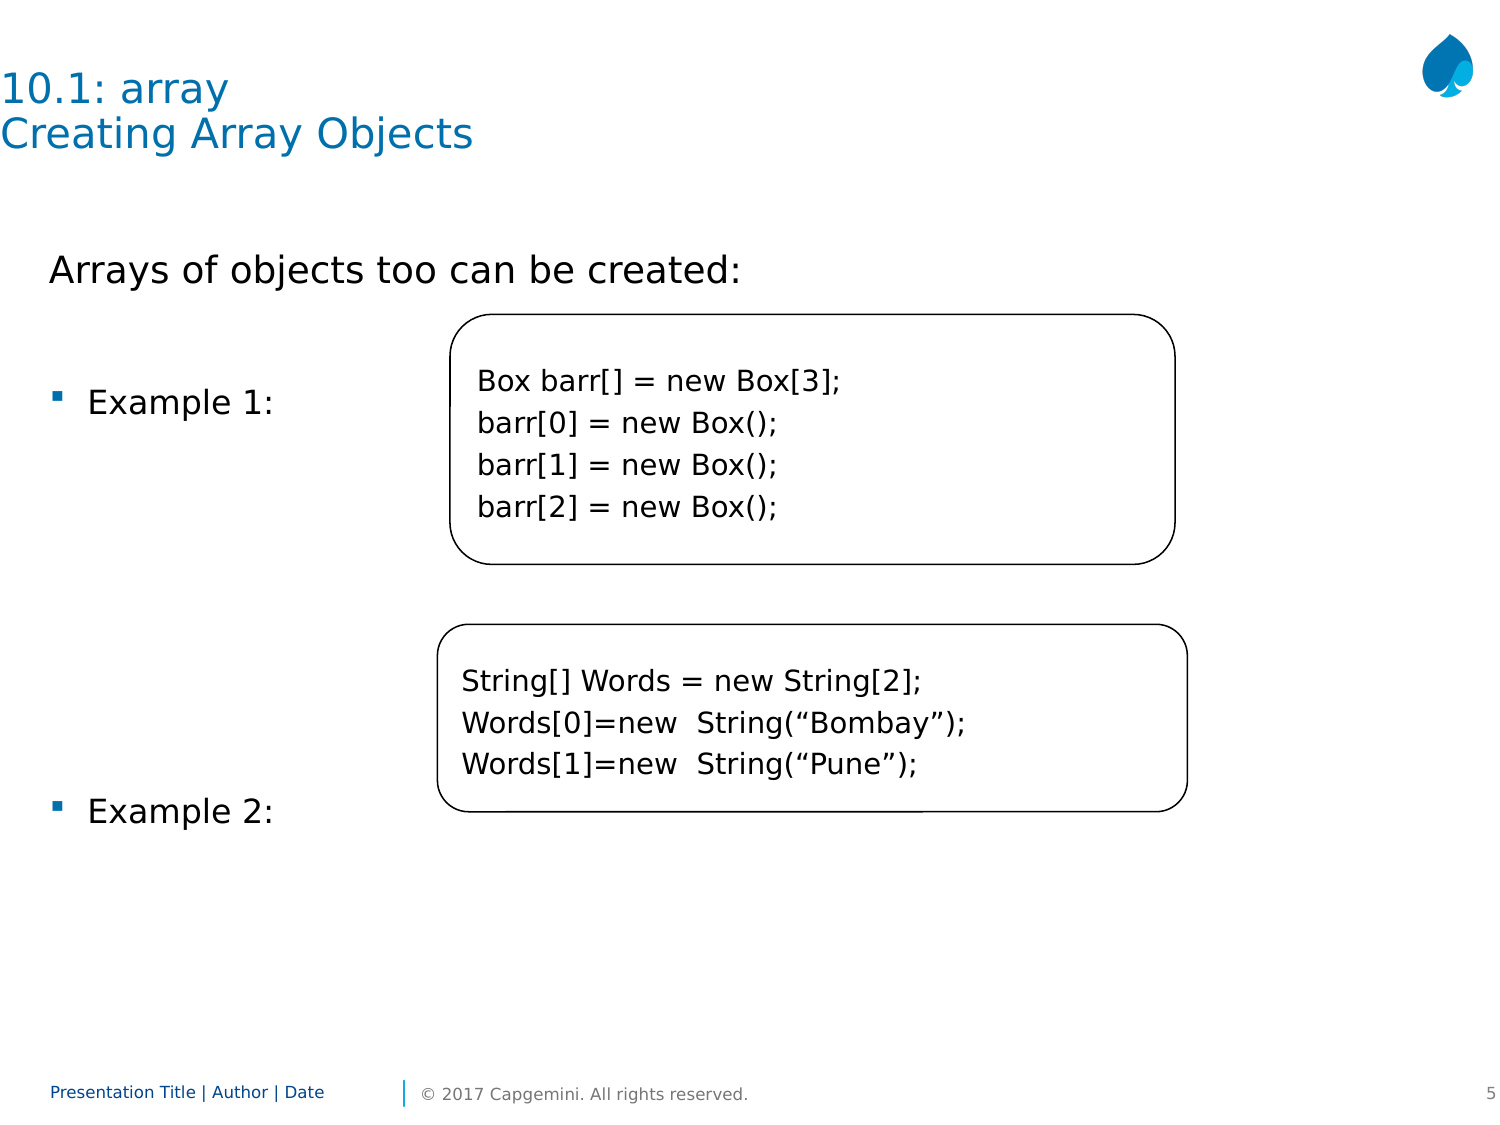

10.1: array
Creating Array Objects
Arrays of objects too can be created:

Example 1:

Example 2:

Box barr[] = new Box[3];
barr[0] = new Box();
barr[1] = new Box();
barr[2] = new Box();
String[] Words = new String[2];
Words[0]=new  String(“Bombay”);
Words[1]=new  String(“Pune”);